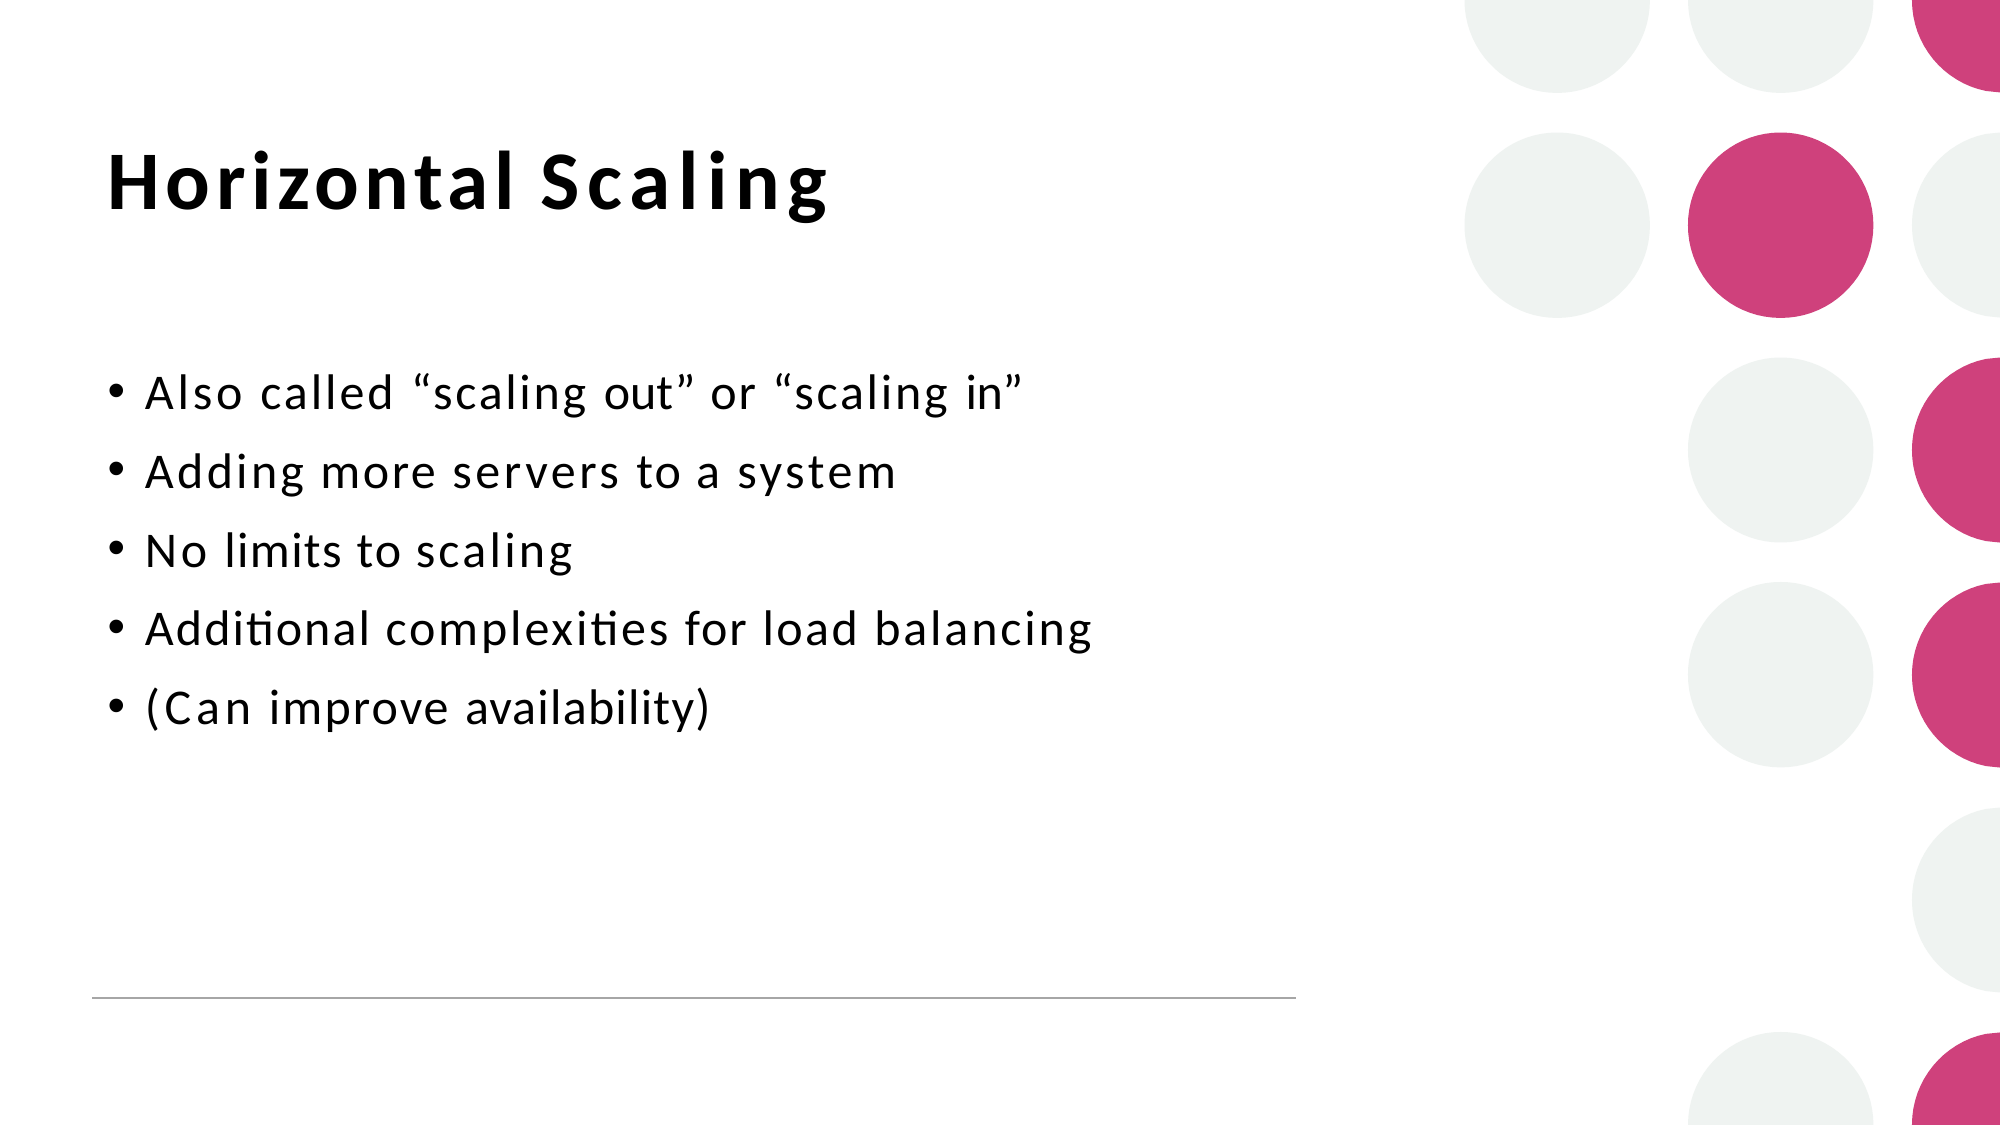

# Horizontal Scaling
Also called “scaling out” or “scaling in”
Adding more servers to a system
No limits to scaling
Additional complexities for load balancing
(Can improve availability)